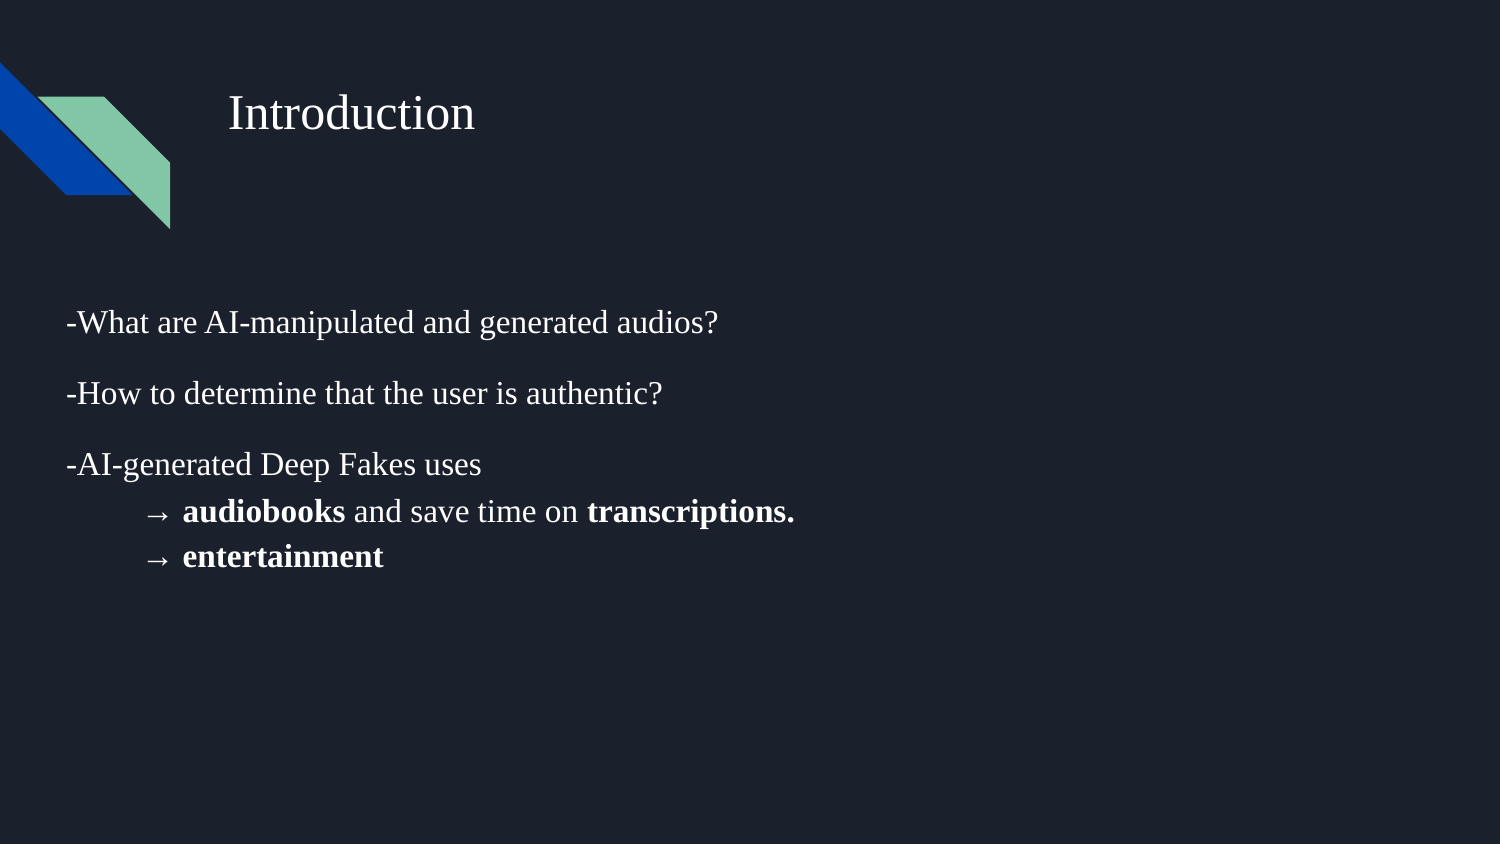

# Introduction

-What are AI-manipulated and generated audios?
-How to determine that the user is authentic?
-AI-generated Deep Fakes uses
→ audiobooks and save time on transcriptions.
→ entertainment